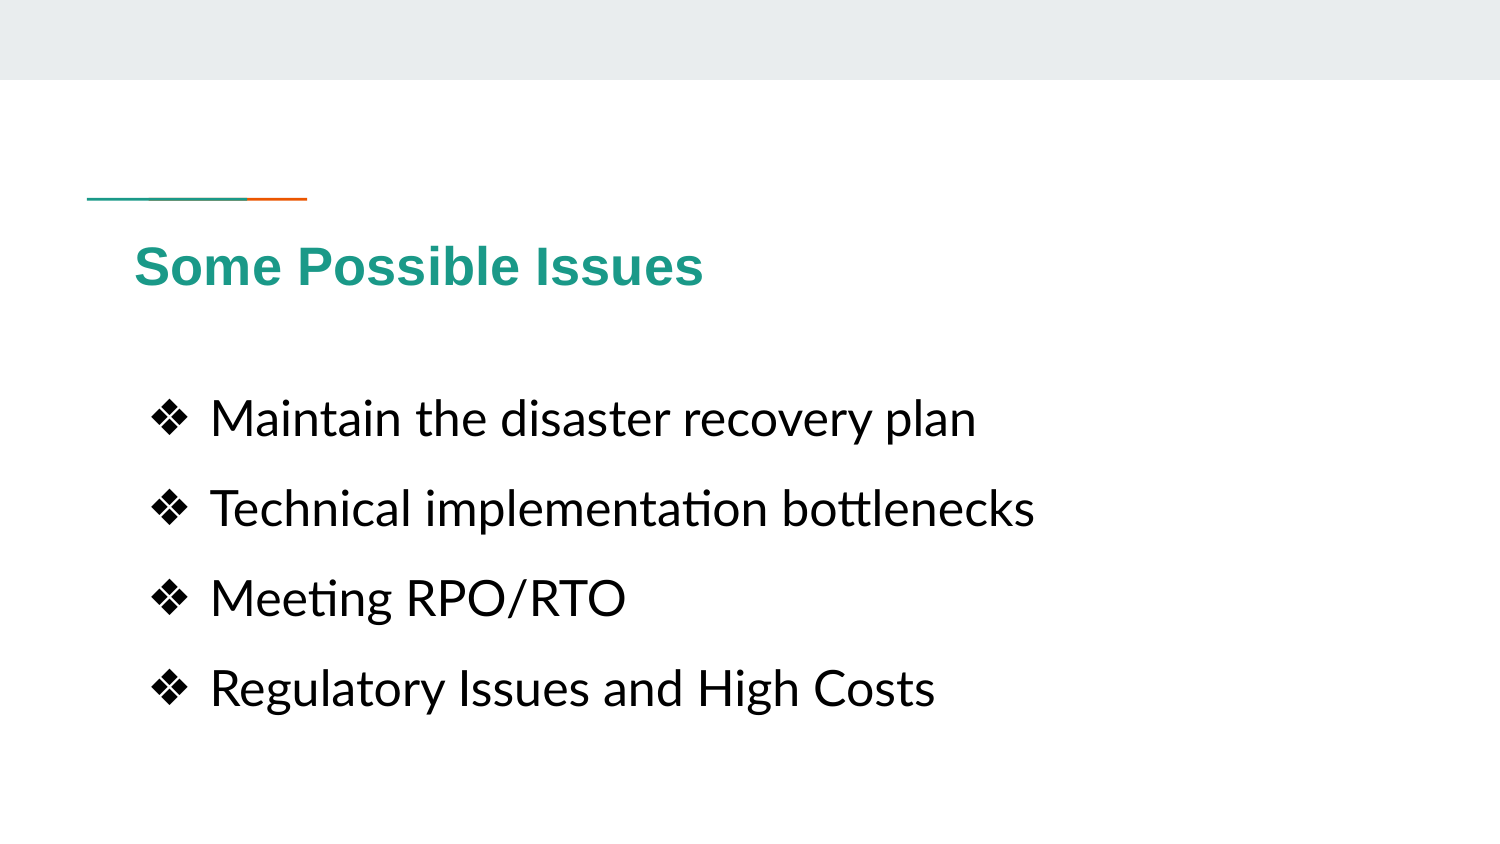

# Some Possible Issues
Maintain the disaster recovery plan
Technical implementation bottlenecks
Meeting RPO/RTO
Regulatory Issues and High Costs